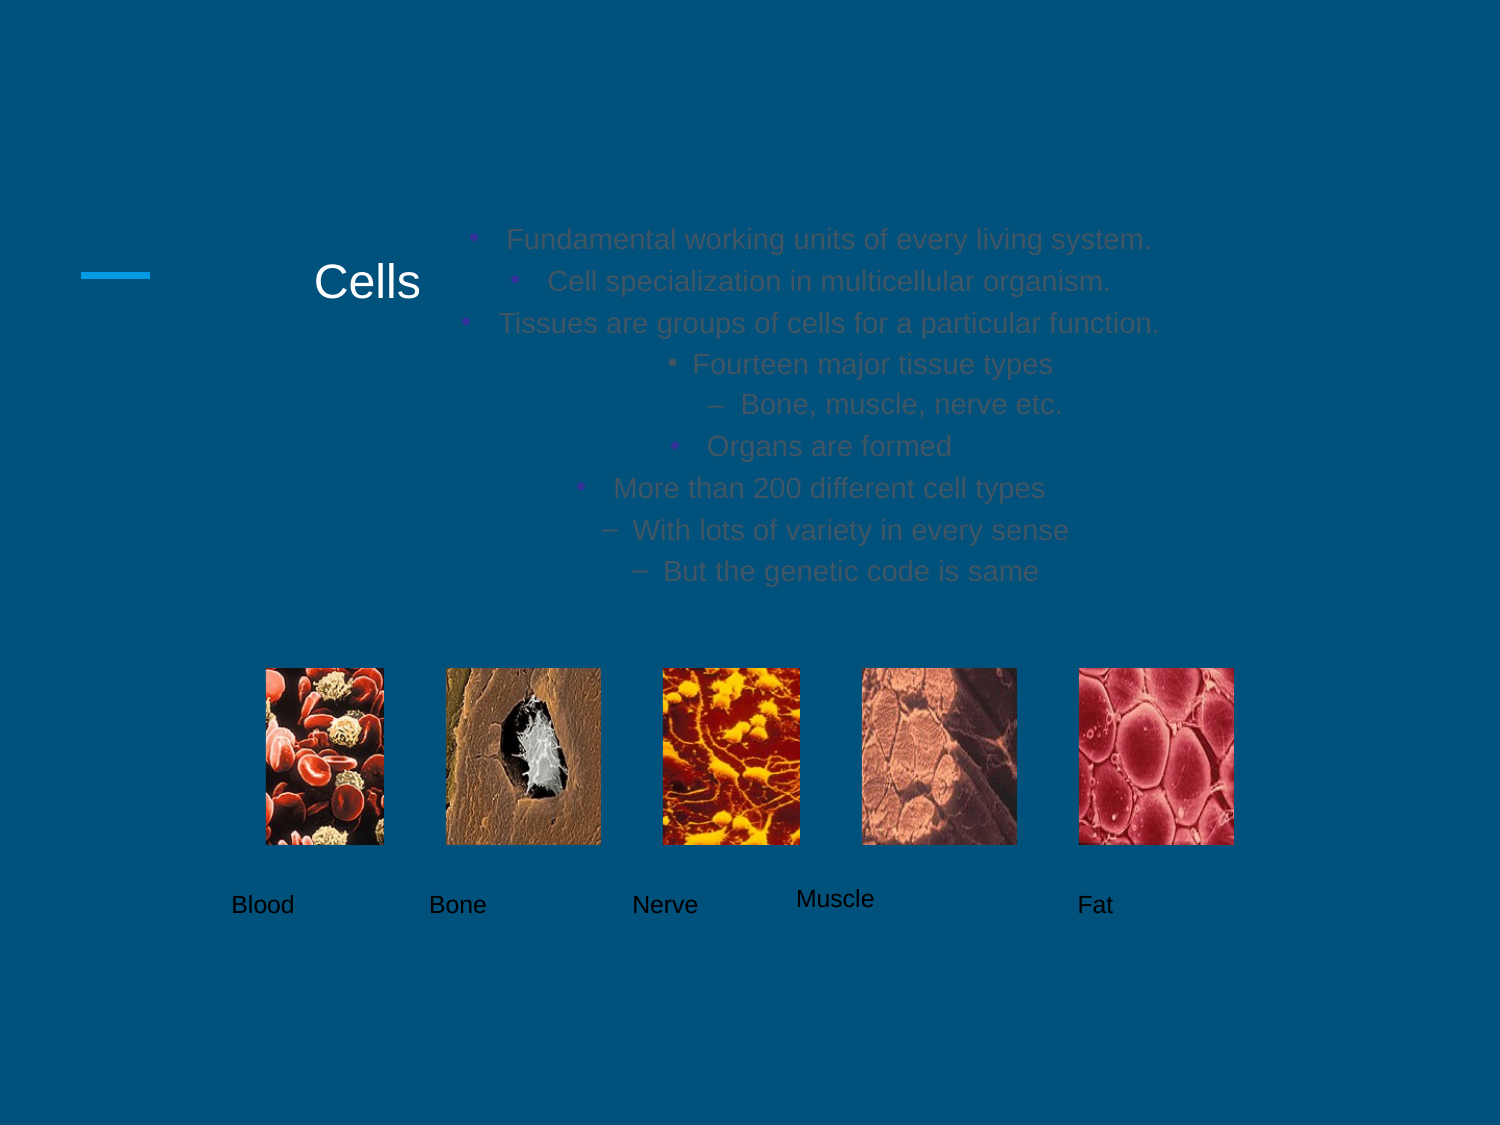

Fundamental working units of every living system.
Cell specialization in multicellular organism.
Tissues are groups of cells for a particular function.
Fourteen major tissue types
–  Bone, muscle, nerve etc.
Organs are formed
More than 200 different cell types
With lots of variety in every sense
But the genetic code is same
# Cells

Muscle
Fat
Bone
Nerve
Blood